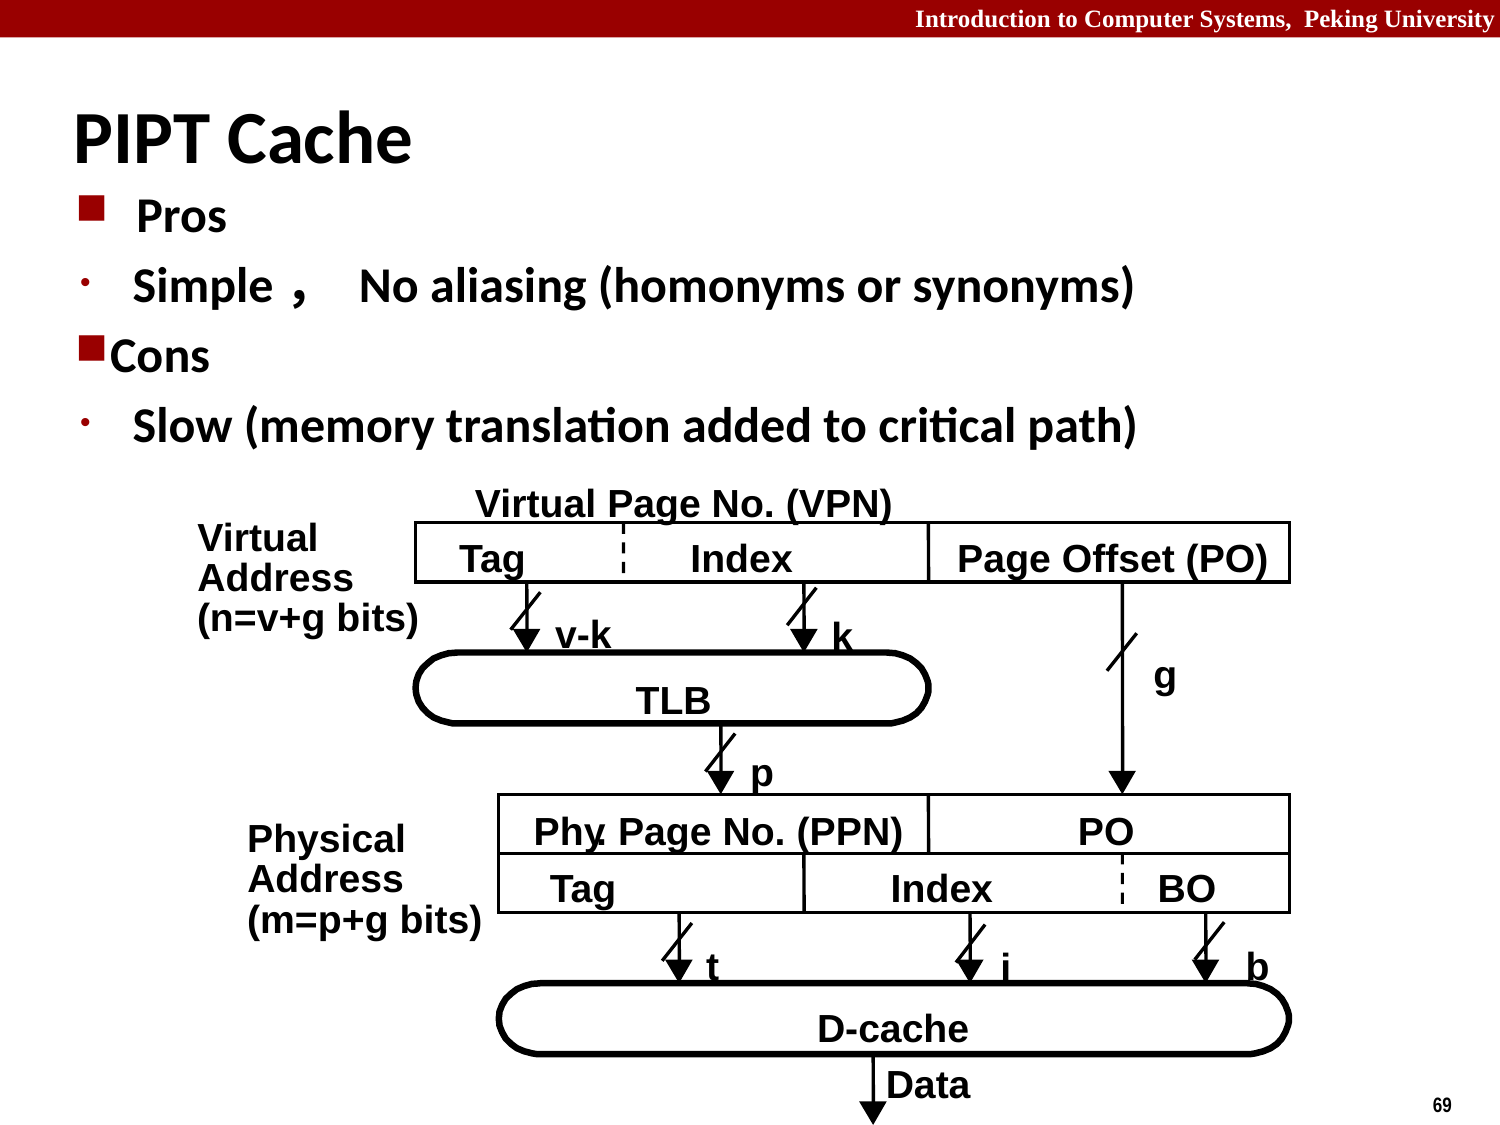

# PIPT Cache
Pros
Simple， No aliasing (homonyms or synonyms)
Cons
Slow (memory translation added to critical path)

Virtual Page No. (VPN)

Virtual

Tag               Index               Page Offset (PO)
Address

(n=v+g bits)

v-k
k

g

TLB

p

Phy
. Page No. (PPN)

   PO
Physical

Address

Tag                         Index               BO
(m=p+g bits)

t
b
i

D-cache

Data